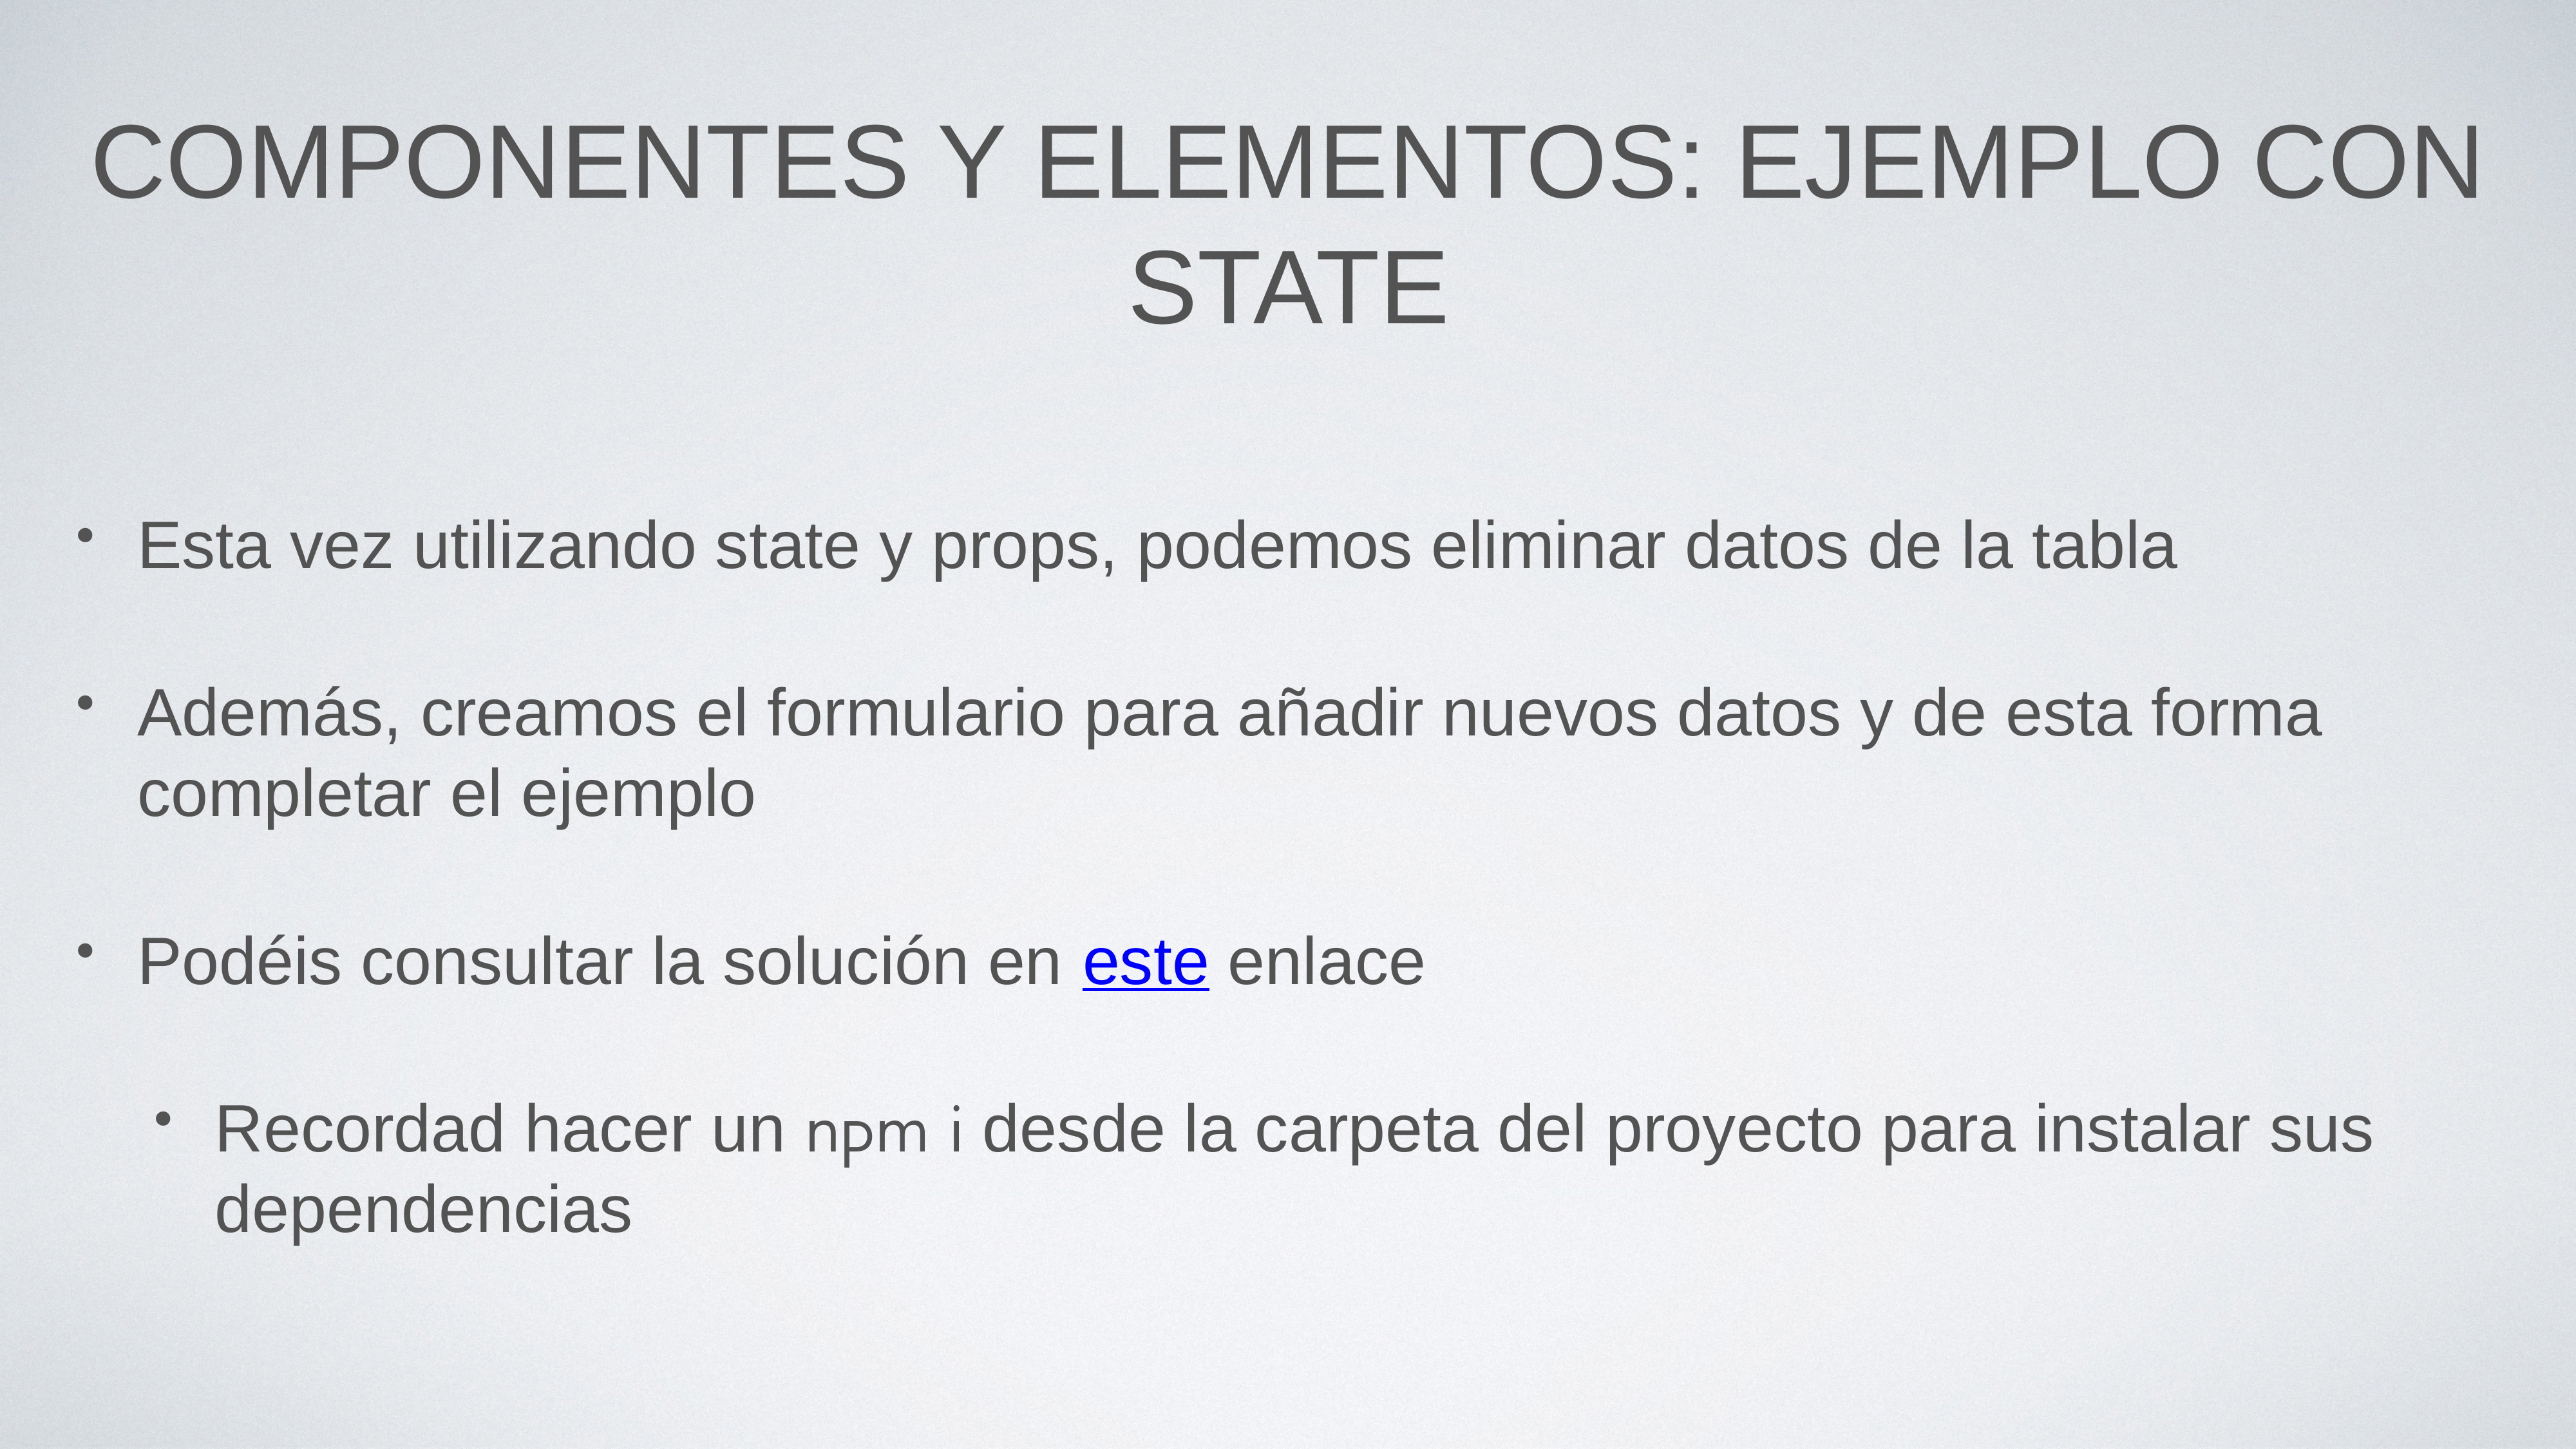

# Componentes y elementos: Ejemplo con state
Esta vez utilizando state y props, podemos eliminar datos de la tabla
Además, creamos el formulario para añadir nuevos datos y de esta forma completar el ejemplo
Podéis consultar la solución en este enlace
Recordad hacer un npm i desde la carpeta del proyecto para instalar sus dependencias